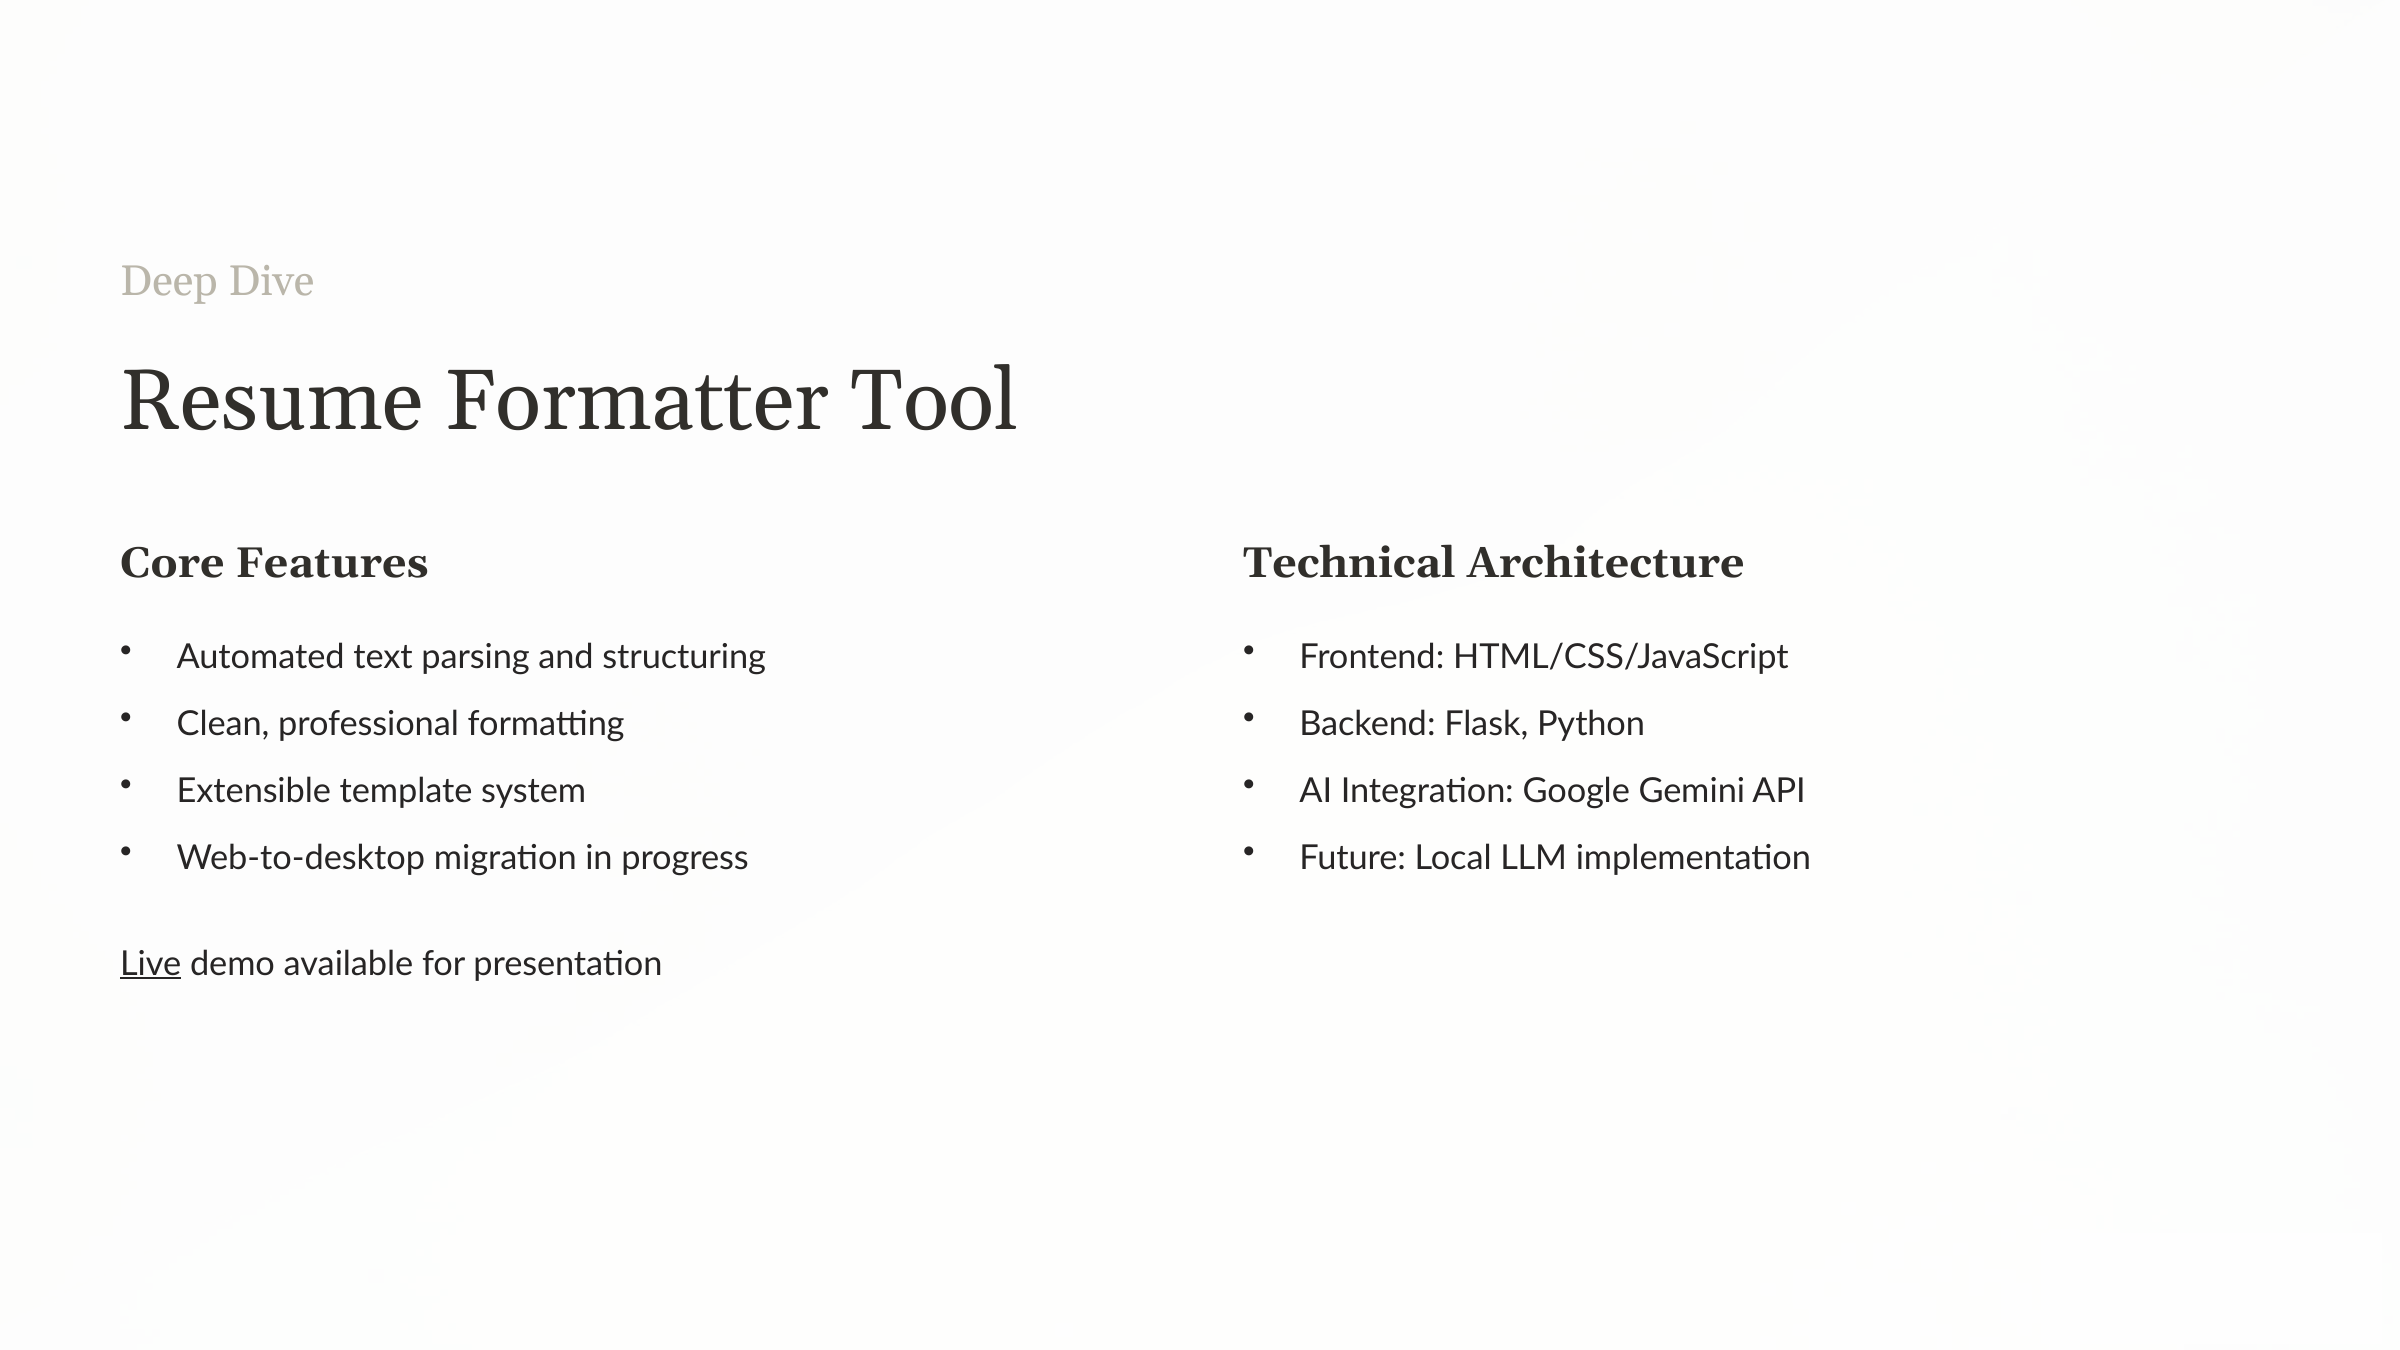

Deep Dive
Resume Formatter Tool
Core Features
Technical Architecture
Automated text parsing and structuring
Frontend: HTML/CSS/JavaScript
Clean, professional formatting
Backend: Flask, Python
Extensible template system
AI Integration: Google Gemini API
Web-to-desktop migration in progress
Future: Local LLM implementation
Live demo available for presentation